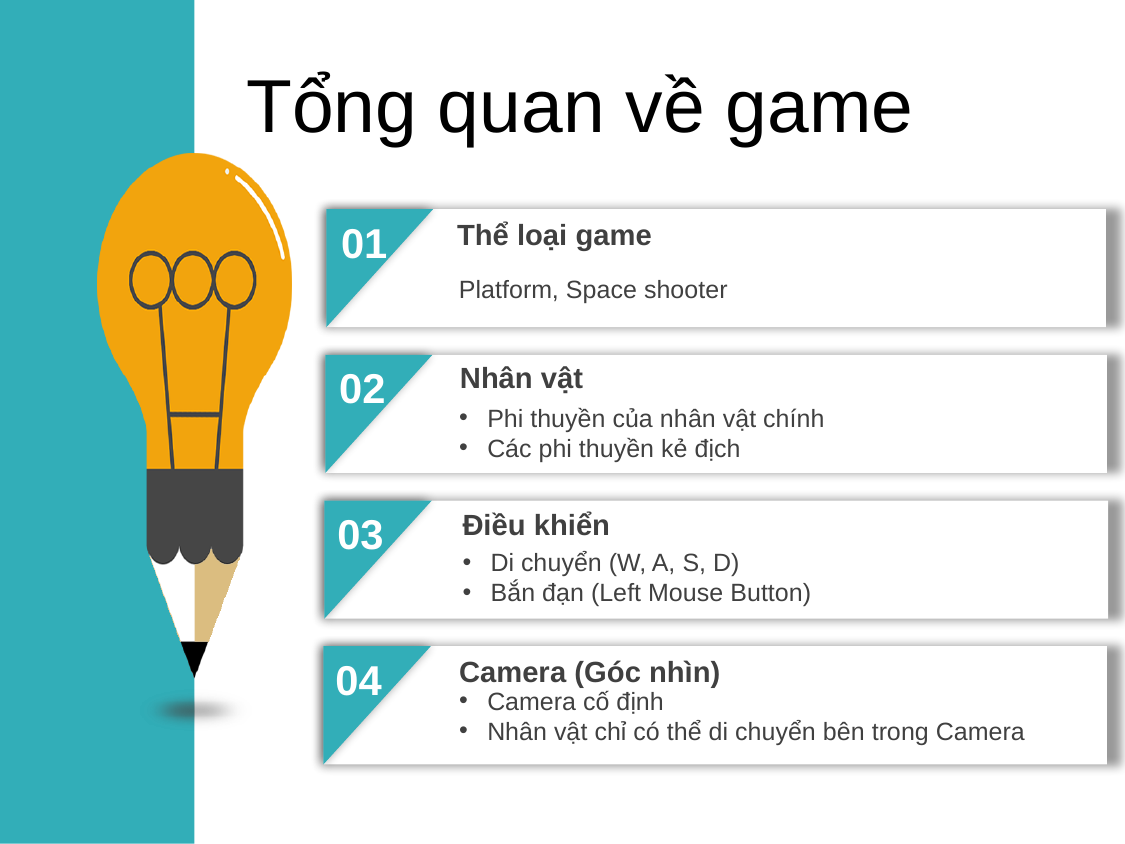

Tổng quan về game
Thể loại game
Platform, Space shooter

01
Nhân vật
Phi thuyền của nhân vật chính
Các phi thuyền kẻ địch

02
Điều khiển
Di chuyển (W, A, S, D)
Bắn đạn (Left Mouse Button)

03

Camera (Góc nhìn)
Camera cố định
Nhân vật chỉ có thể di chuyển bên trong Camera

04